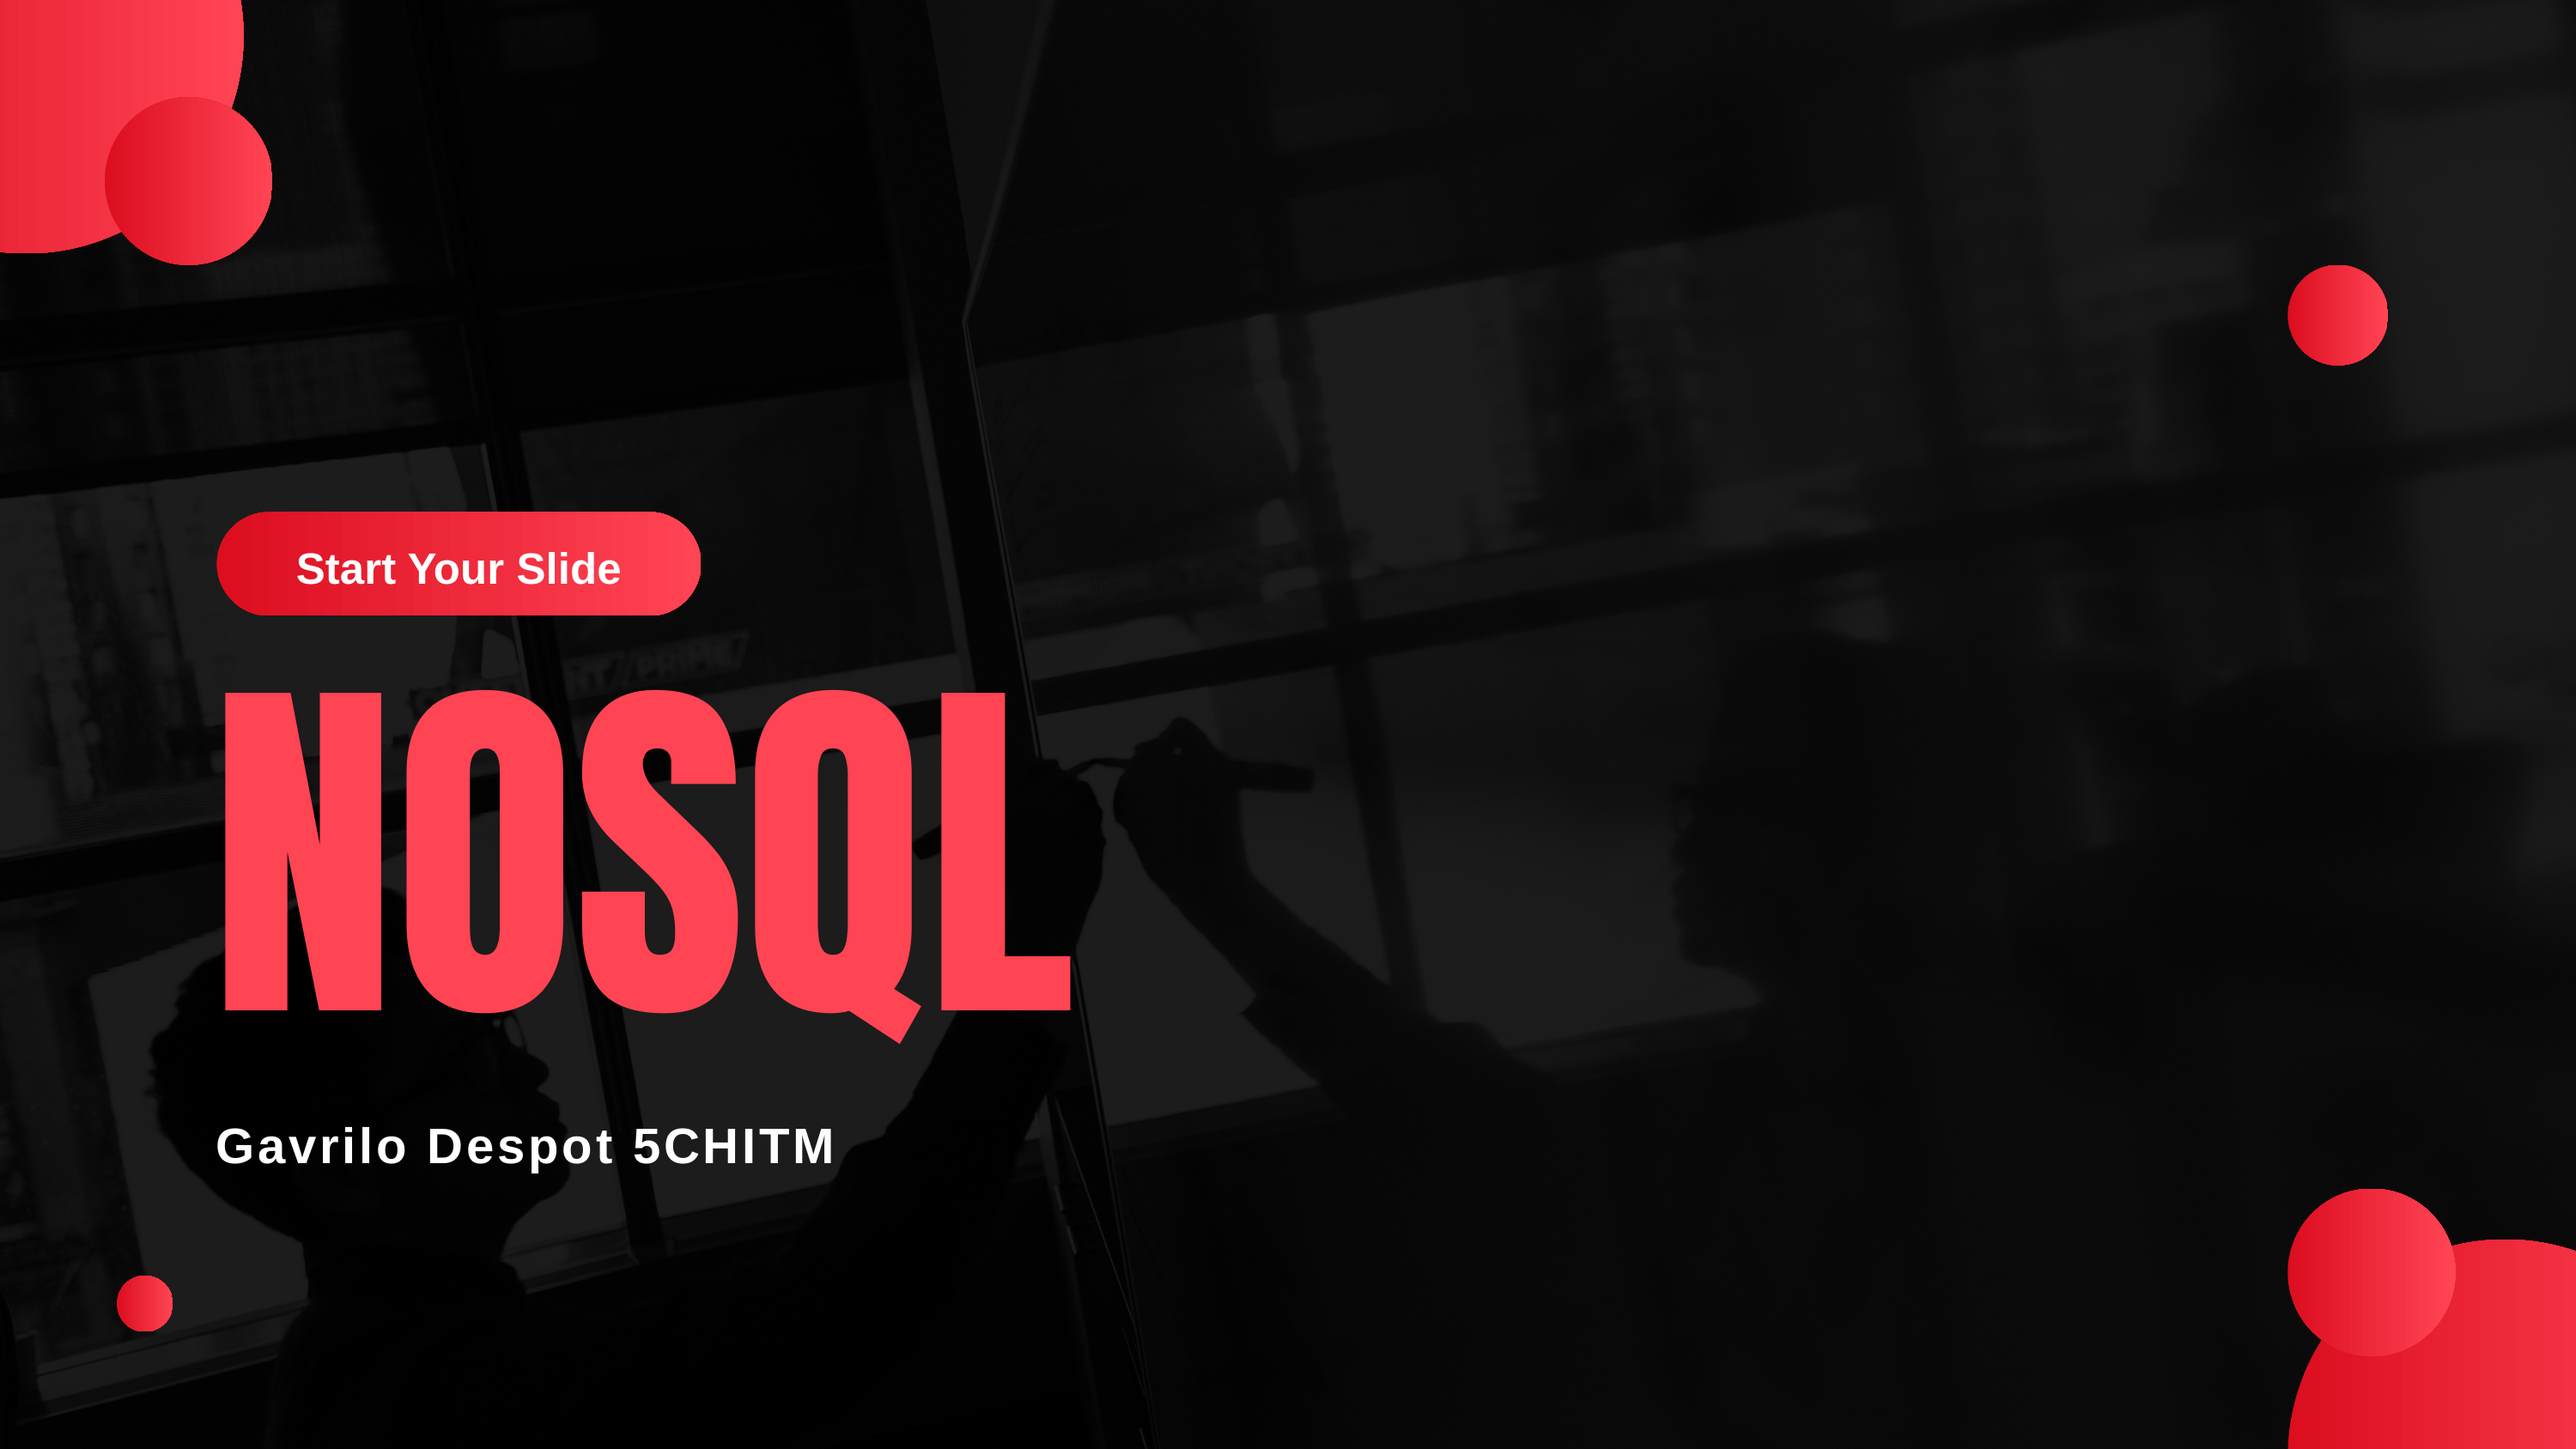

Start Your Slide
NOSQL
Gavrilo Despot 5CHITM